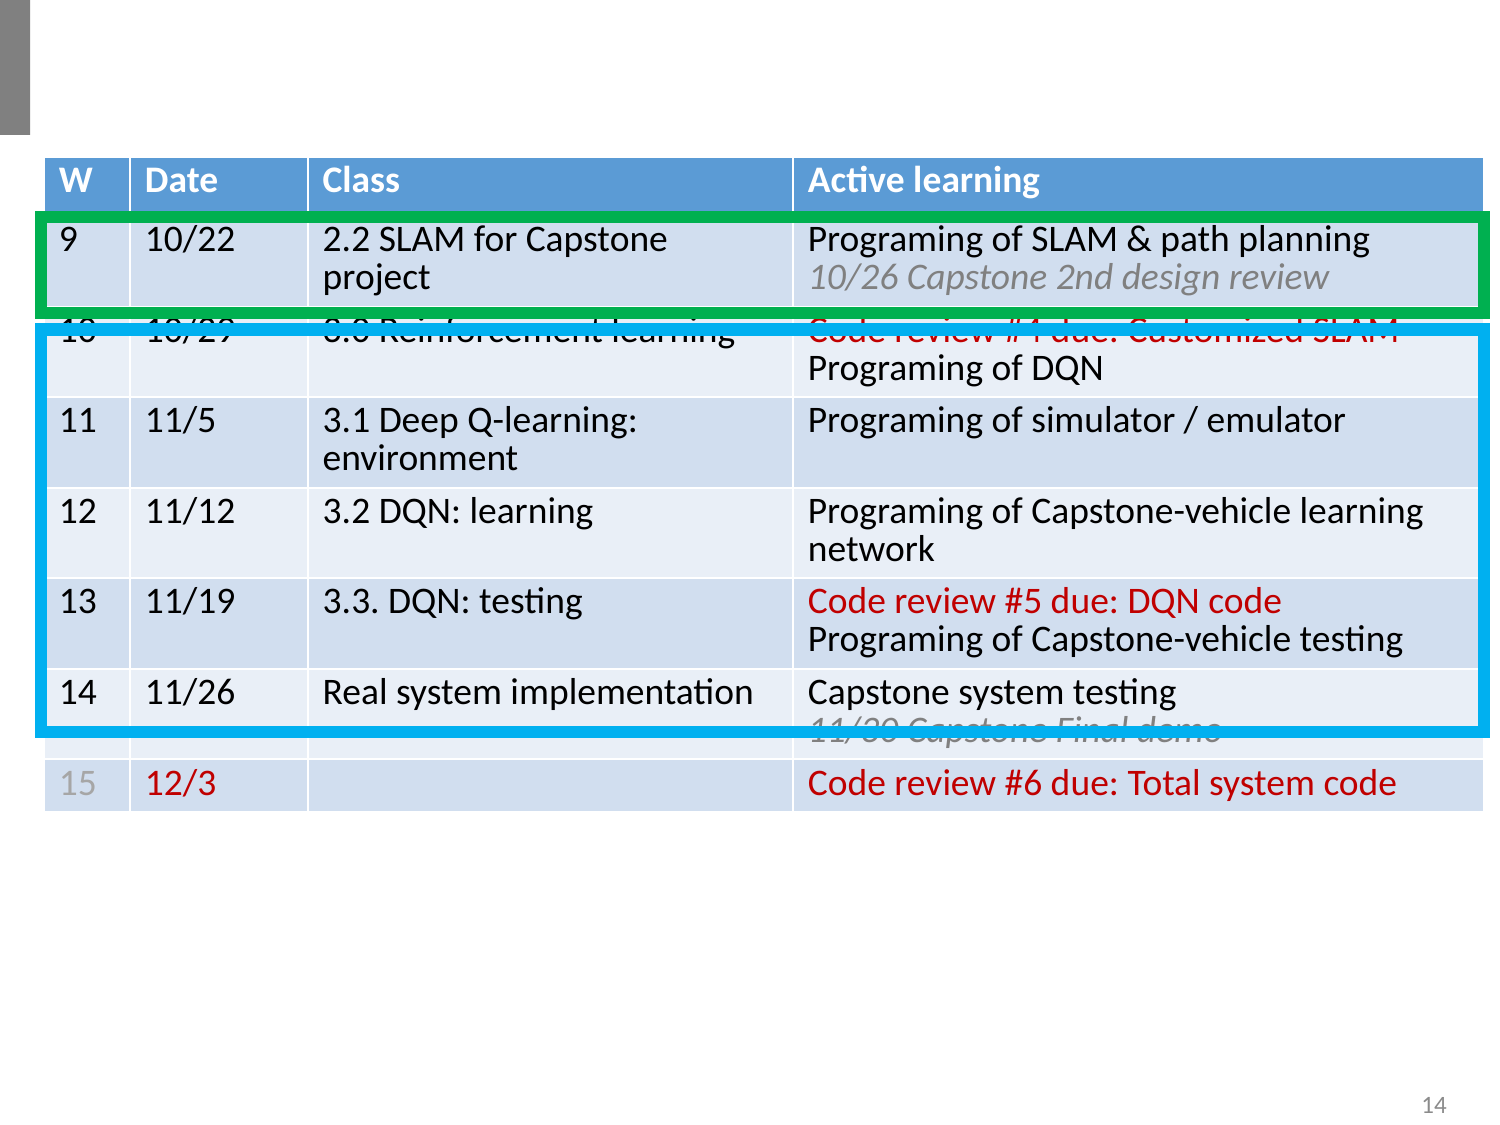

| W | Date | Class | Active learning |
| --- | --- | --- | --- |
| 9 | 10/22 | 2.2 SLAM for Capstone project | Programing of SLAM & path planning 10/26 Capstone 2nd design review |
| 10 | 10/29 | 3.0 Reinforcement learning | Code review #4 due: Customized SLAM Programing of DQN |
| 11 | 11/5 | 3.1 Deep Q-learning: environment | Programing of simulator / emulator |
| 12 | 11/12 | 3.2 DQN: learning | Programing of Capstone-vehicle learning network |
| 13 | 11/19 | 3.3. DQN: testing | Code review #5 due: DQN code Programing of Capstone-vehicle testing |
| 14 | 11/26 | Real system implementation | Capstone system testing 11/30 Capstone Final demo |
| 15 | 12/3 |  | Code review #6 due: Total system code |

14